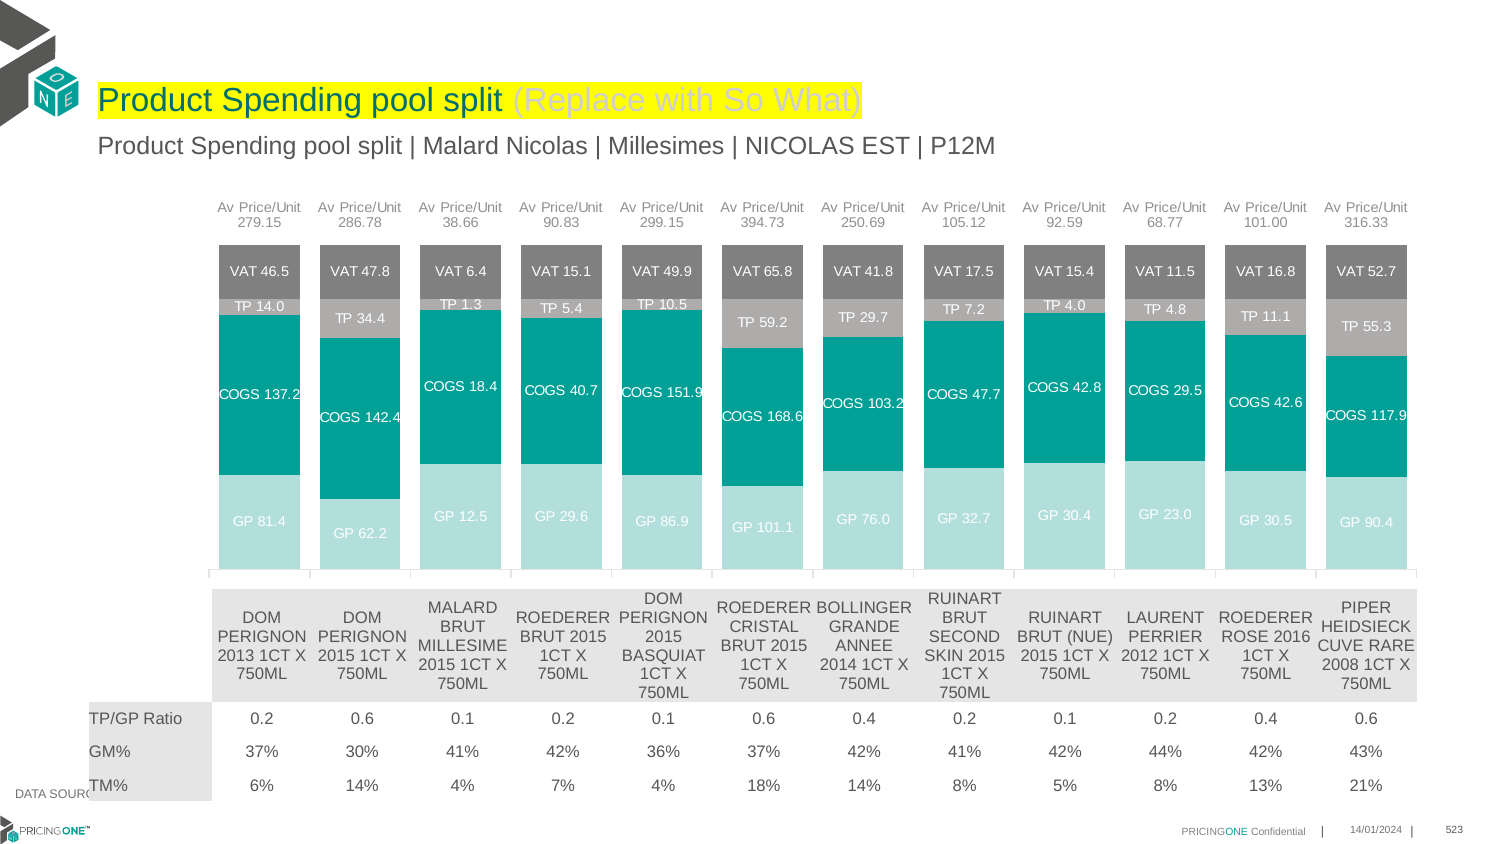

# Product Spending pool split (Replace with So What)
Product Spending pool split | Malard Nicolas | Millesimes | NICOLAS EST | P12M

### Chart

| Category | GP | COGS | TP | VAT |
|---|---|---|---|---|
| Av Price/Unit 279.15 | 81.4353205128205 | 137.20246666666665 | 13.990417948717976 | 46.52564102564098 |
| Av Price/Unit 286.78 | 62.185399999999994 | 142.445 | 34.355107246376804 | 47.79710144927535 |
| Av Price/Unit 38.66 | 12.523339455782313 | 18.361190476190476 | 1.3319750566893482 | 6.443310657596368 |
| Av Price/Unit 90.83 | 29.563904347826085 | 40.67927391304348 | 5.445227536231883 | 15.137681159420284 |
| Av Price/Unit 299.15 | 86.85776153846155 | 151.92430769230765 | 10.5128025641026 | 49.85897435897435 |
| Av Price/Unit 394.73 | 101.13715454545455 | 168.6297272727273 | 59.17251212121215 | 65.78787878787874 |
| Av Price/Unit 250.69 | 76.00271249999999 | 103.19000000000003 | 29.71353750000003 | 41.78125 |
| Av Price/Unit 105.12 | 32.72555 | 47.71712499999999 | 7.1614916666666915 | 17.520833333333343 |
| Av Price/Unit 92.59 | 30.39509310344828 | 42.75211724137931 | 4.00796206896554 | 15.431034482758621 |
| Av Price/Unit 68.77 | 23.037674193548387 | 29.50801612903226 | 4.766137634408615 | 11.462365591397832 |
| Av Price/Unit 101.00 | 30.480700000000002 | 42.58368 | 11.102286666666657 | 16.833333333333336 |
| Av Price/Unit 316.33 | 90.3993 | 117.93400000000001 | 55.277811111111134 | 52.72222222222221 |
|  | DOM PERIGNON 2013 1CT X 750ML | DOM PERIGNON 2015 1CT X 750ML | MALARD BRUT MILLESIME 2015 1CT X 750ML | ROEDERER BRUT 2015 1CT X 750ML | DOM PERIGNON 2015 BASQUIAT 1CT X 750ML | ROEDERER CRISTAL BRUT 2015 1CT X 750ML | BOLLINGER GRANDE ANNEE 2014 1CT X 750ML | RUINART BRUT SECOND SKIN 2015 1CT X 750ML | RUINART BRUT (NUE) 2015 1CT X 750ML | LAURENT PERRIER 2012 1CT X 750ML | ROEDERER ROSE 2016 1CT X 750ML | PIPER HEIDSIECK CUVE RARE 2008 1CT X 750ML |
| --- | --- | --- | --- | --- | --- | --- | --- | --- | --- | --- | --- | --- |
| TP/GP Ratio | 0.2 | 0.6 | 0.1 | 0.2 | 0.1 | 0.6 | 0.4 | 0.2 | 0.1 | 0.2 | 0.4 | 0.6 |
| GM% | 37% | 30% | 41% | 42% | 36% | 37% | 42% | 41% | 42% | 44% | 42% | 43% |
| TM% | 6% | 14% | 4% | 7% | 4% | 18% | 14% | 8% | 5% | 8% | 13% | 21% |
DATA SOURCE: Client P&L

14/01/2024
523